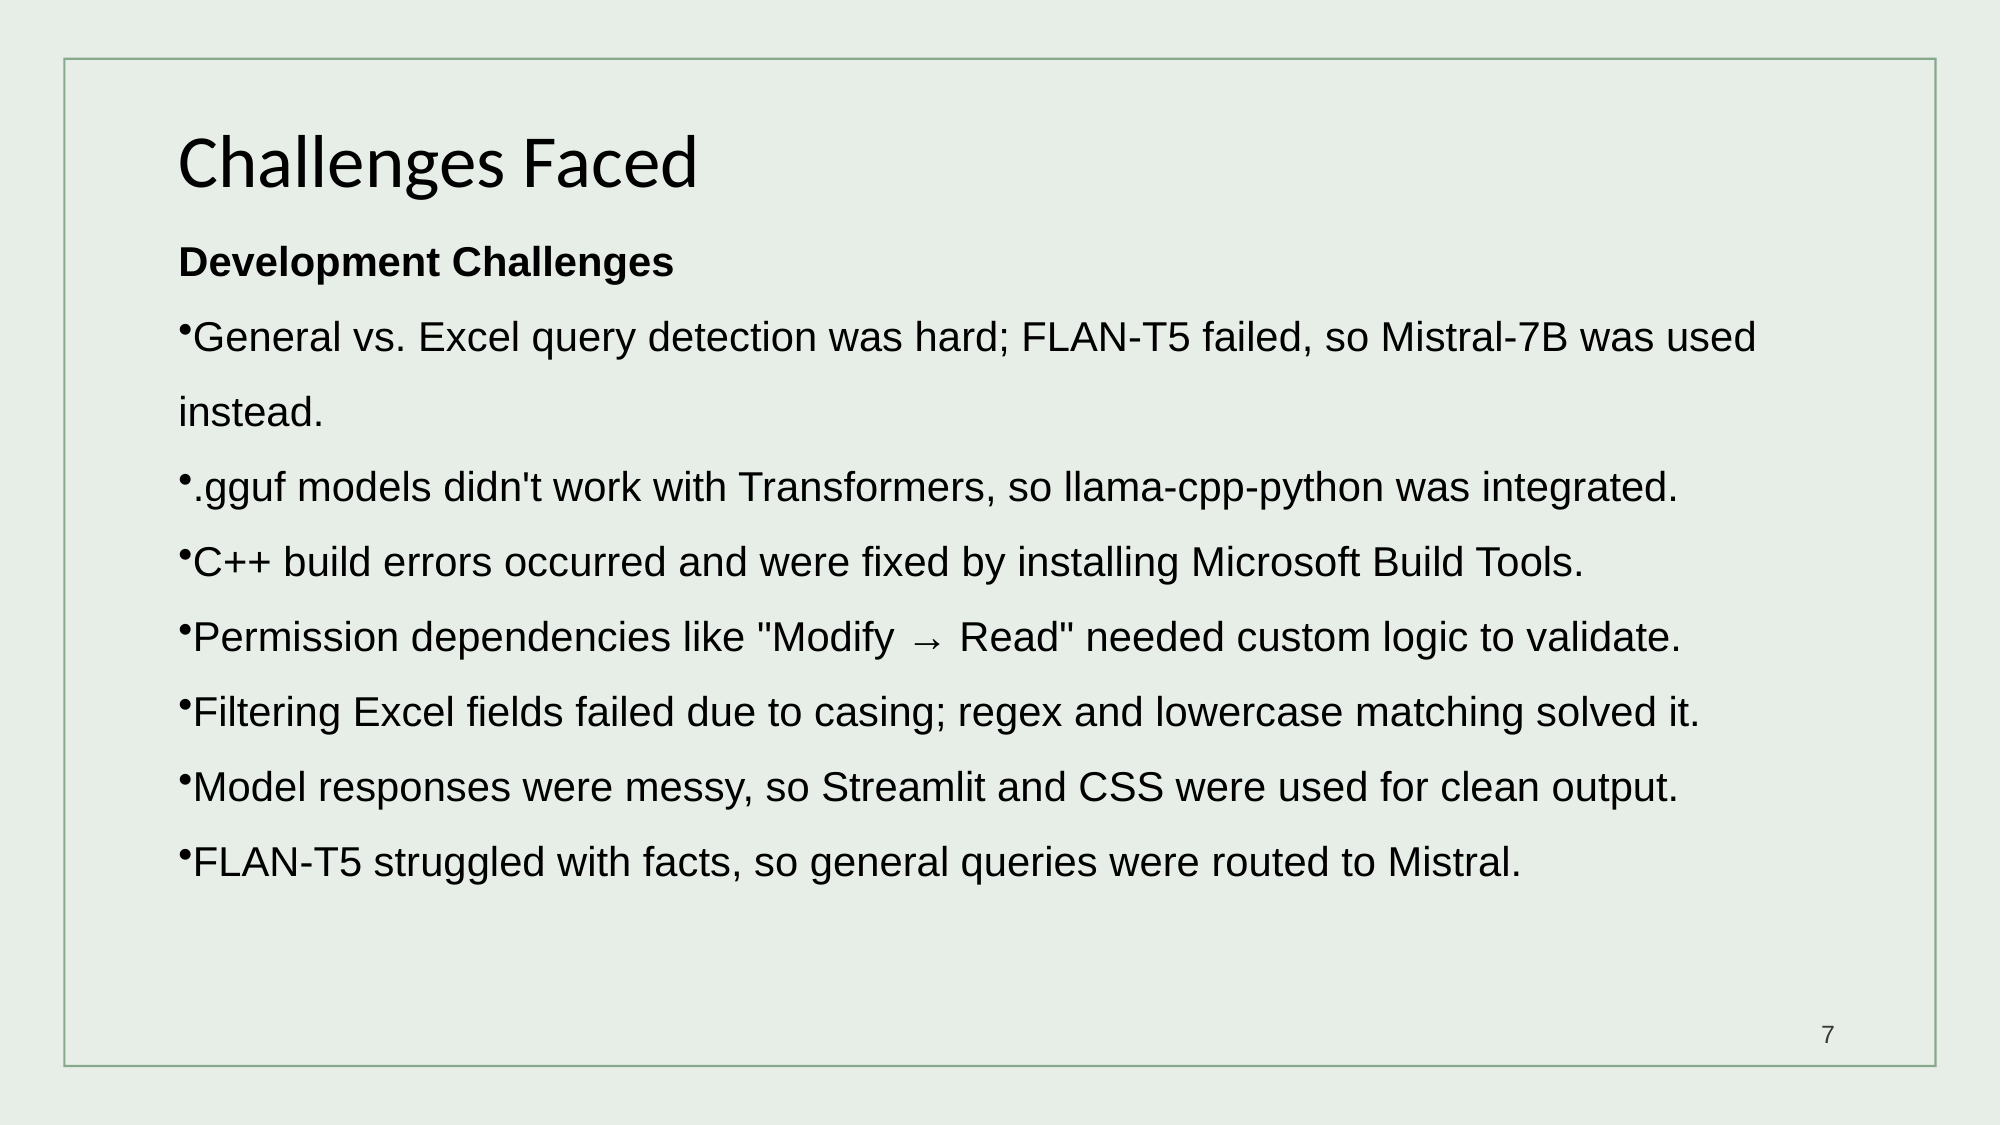

Challenges Faced
Development Challenges
General vs. Excel query detection was hard; FLAN-T5 failed, so Mistral-7B was used instead.
.gguf models didn't work with Transformers, so llama-cpp-python was integrated.
C++ build errors occurred and were fixed by installing Microsoft Build Tools.
Permission dependencies like "Modify → Read" needed custom logic to validate.
Filtering Excel fields failed due to casing; regex and lowercase matching solved it.
Model responses were messy, so Streamlit and CSS were used for clean output.
FLAN-T5 struggled with facts, so general queries were routed to Mistral.

7